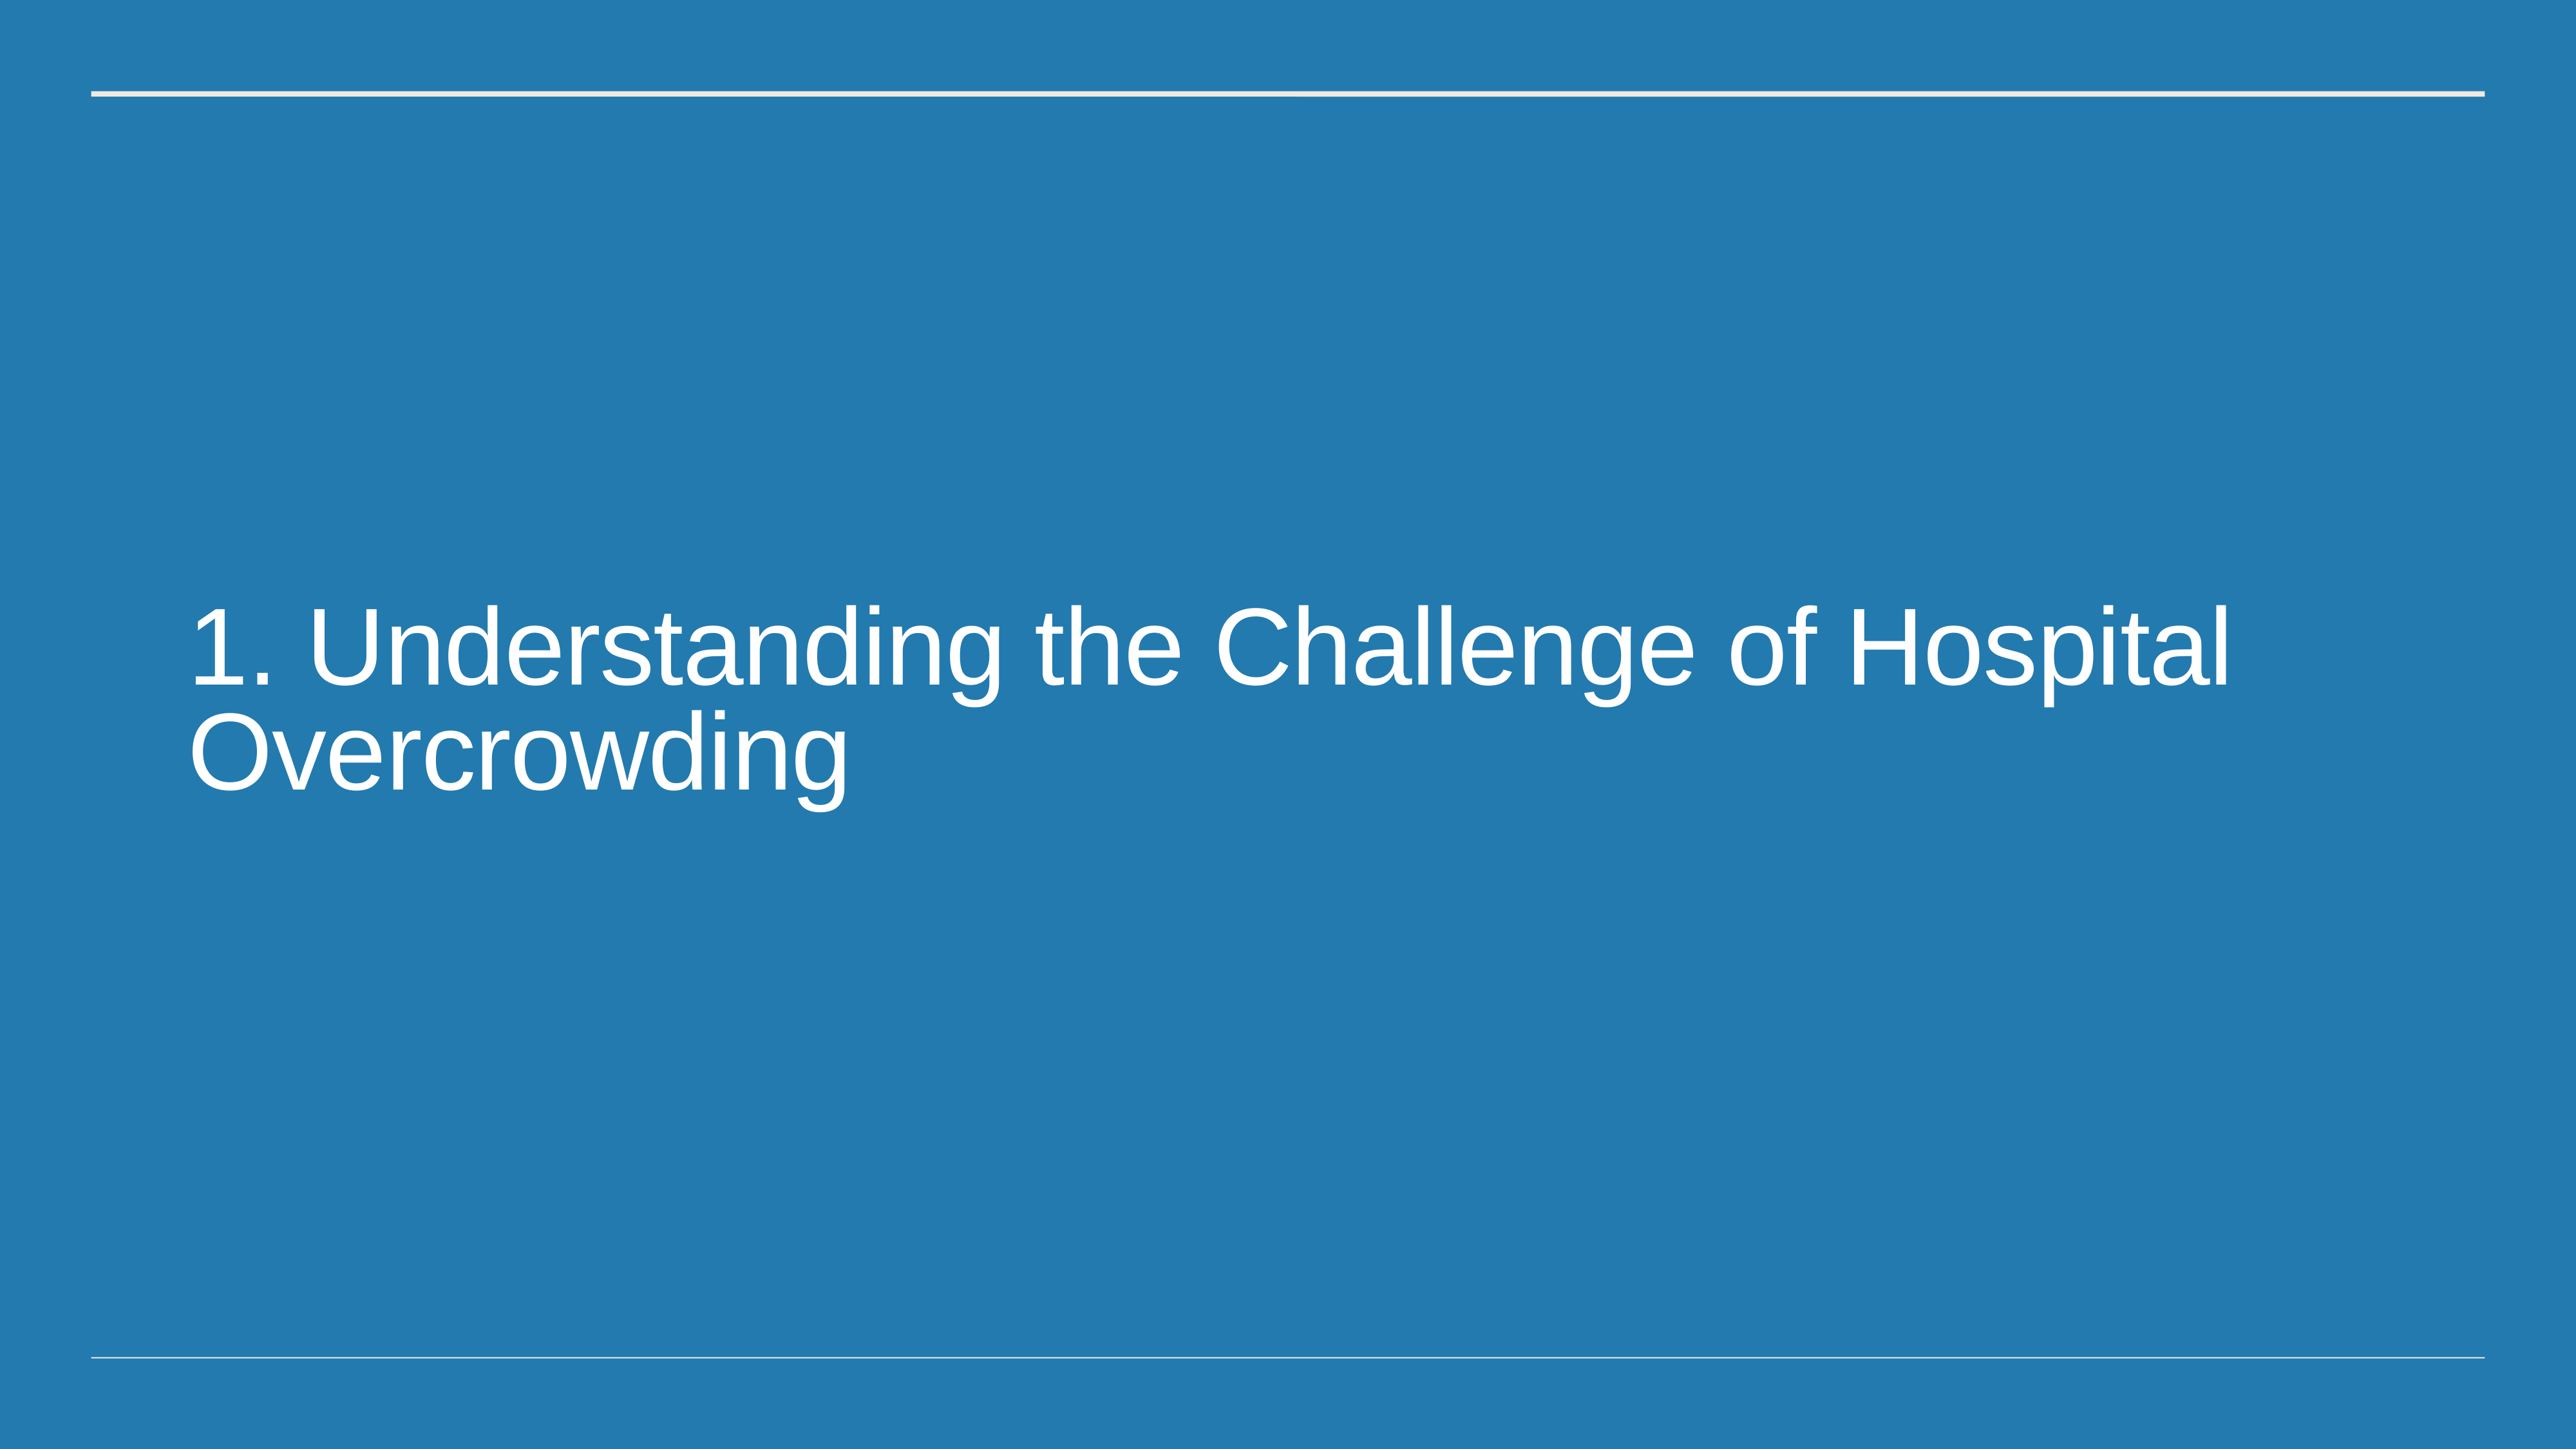

# 1. Understanding the Challenge of Hospital Overcrowding